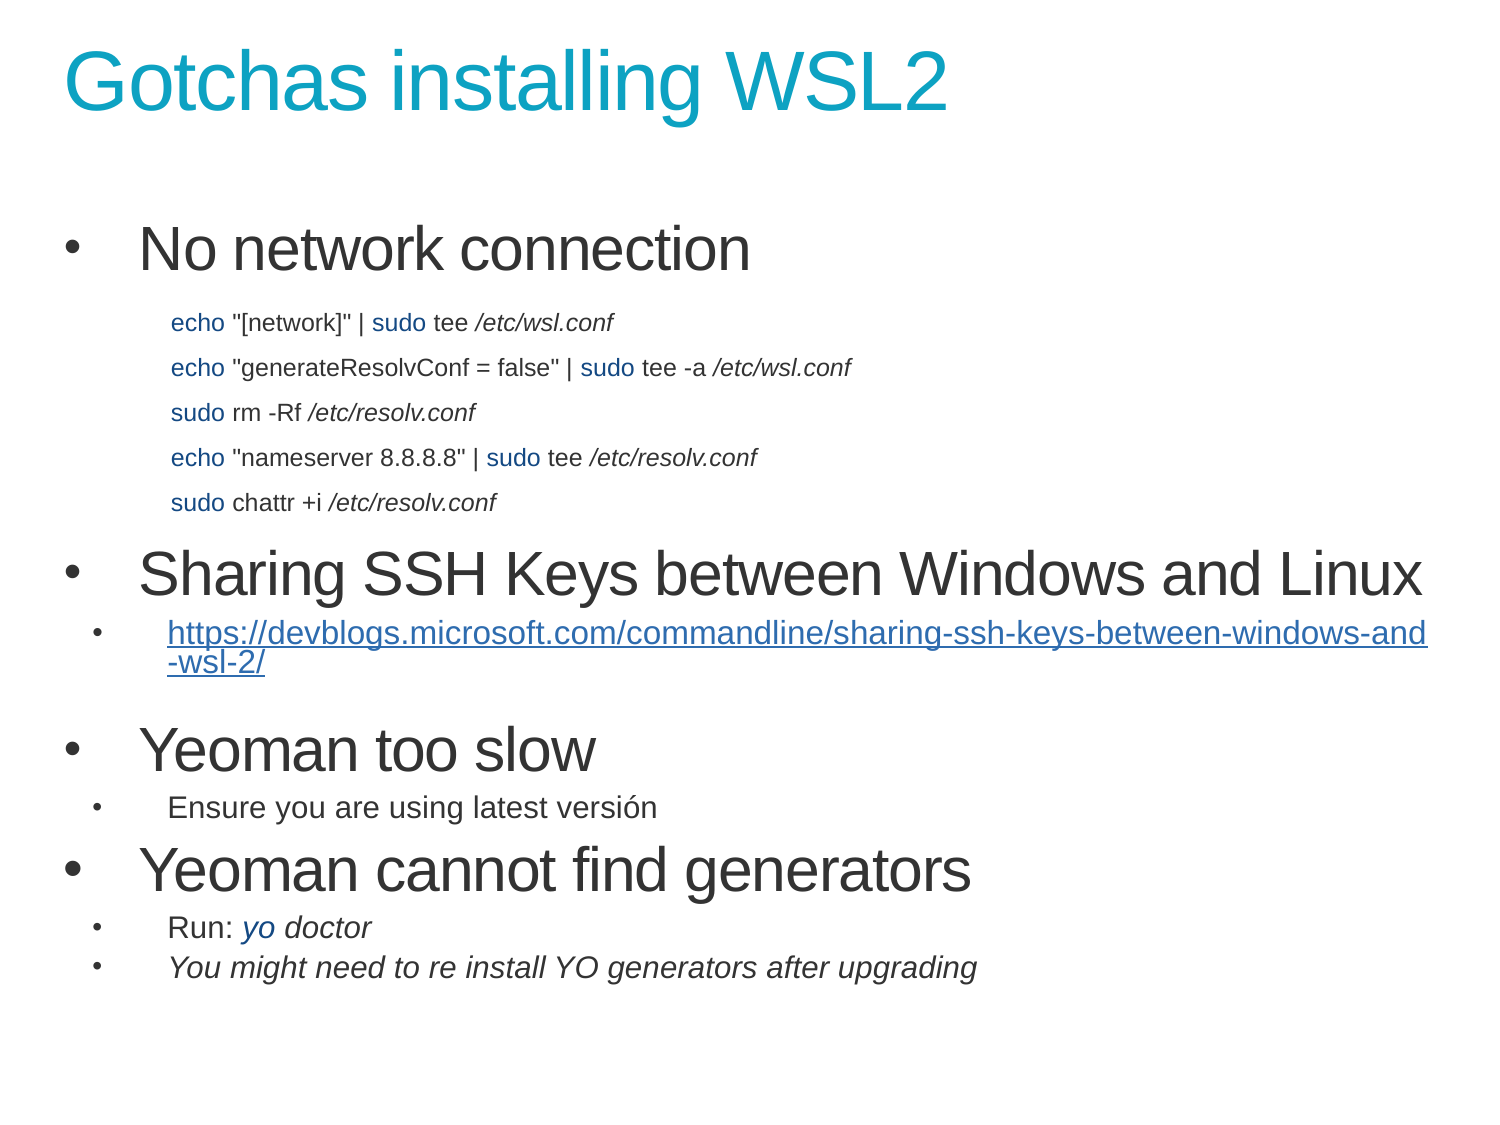

# Gotchas installing WSL2
No network connection

echo "[network]" | sudo tee /etc/wsl.conf
echo "generateResolvConf = false" | sudo tee -a /etc/wsl.conf
sudo rm -Rf /etc/resolv.conf
echo "nameserver 8.8.8.8" | sudo tee /etc/resolv.conf
sudo chattr +i /etc/resolv.conf
Sharing SSH Keys between Windows and Linux
https://devblogs.microsoft.com/commandline/sharing-ssh-keys-between-windows-and-wsl-2/
Yeoman too slow
Ensure you are using latest versión
Yeoman cannot find generators
Run: yo doctor
You might need to re install YO generators after upgrading